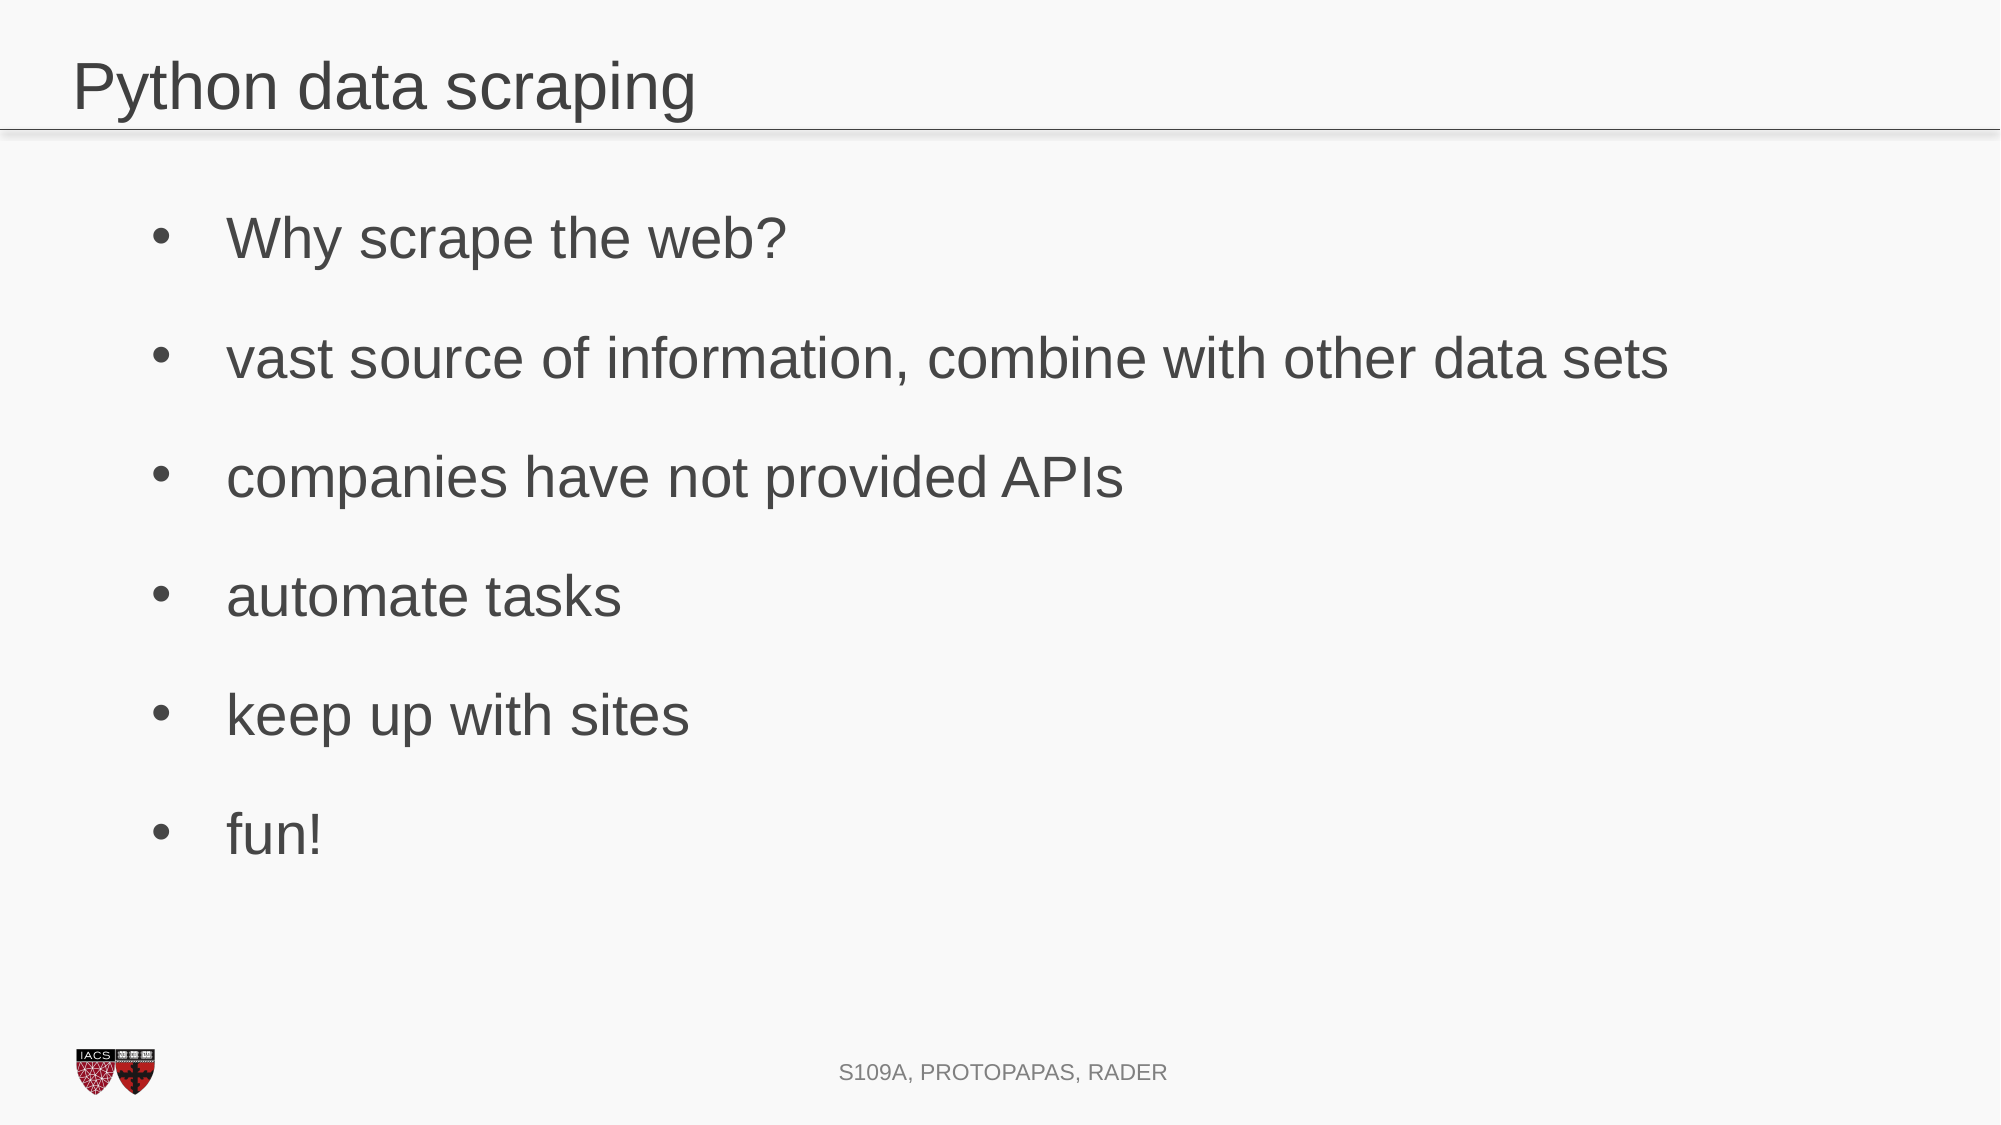

# Python data scraping
Why scrape the web?
vast source of information, combine with other data sets
companies have not provided APIs
automate tasks
keep up with sites
fun!